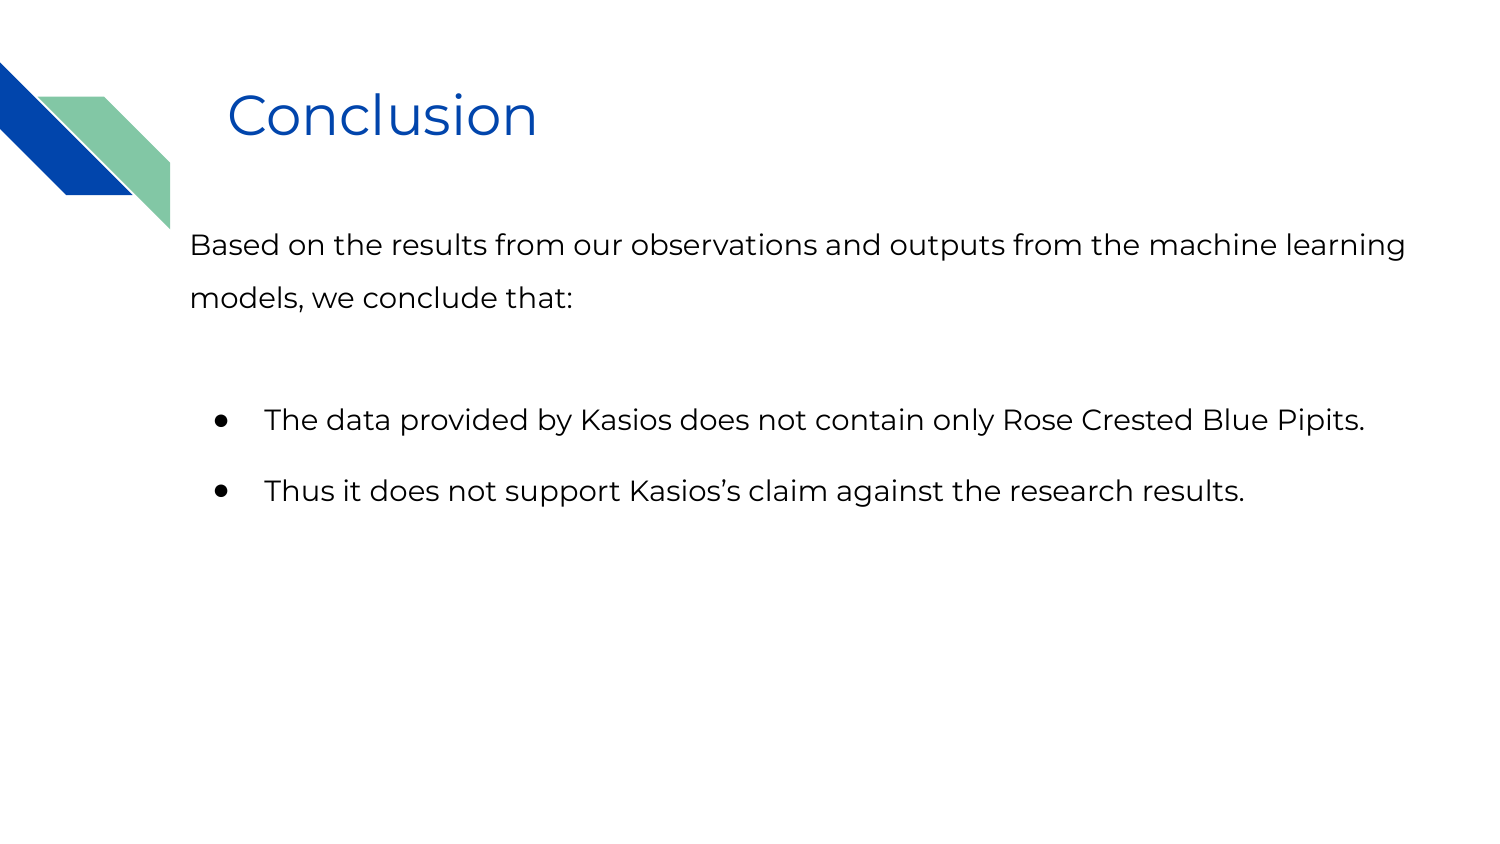

# Conclusion
Based on the results from our observations and outputs from the machine learning models, we conclude that:

The data provided by Kasios does not contain only Rose Crested Blue Pipits.
Thus it does not support Kasios’s claim against the research results.